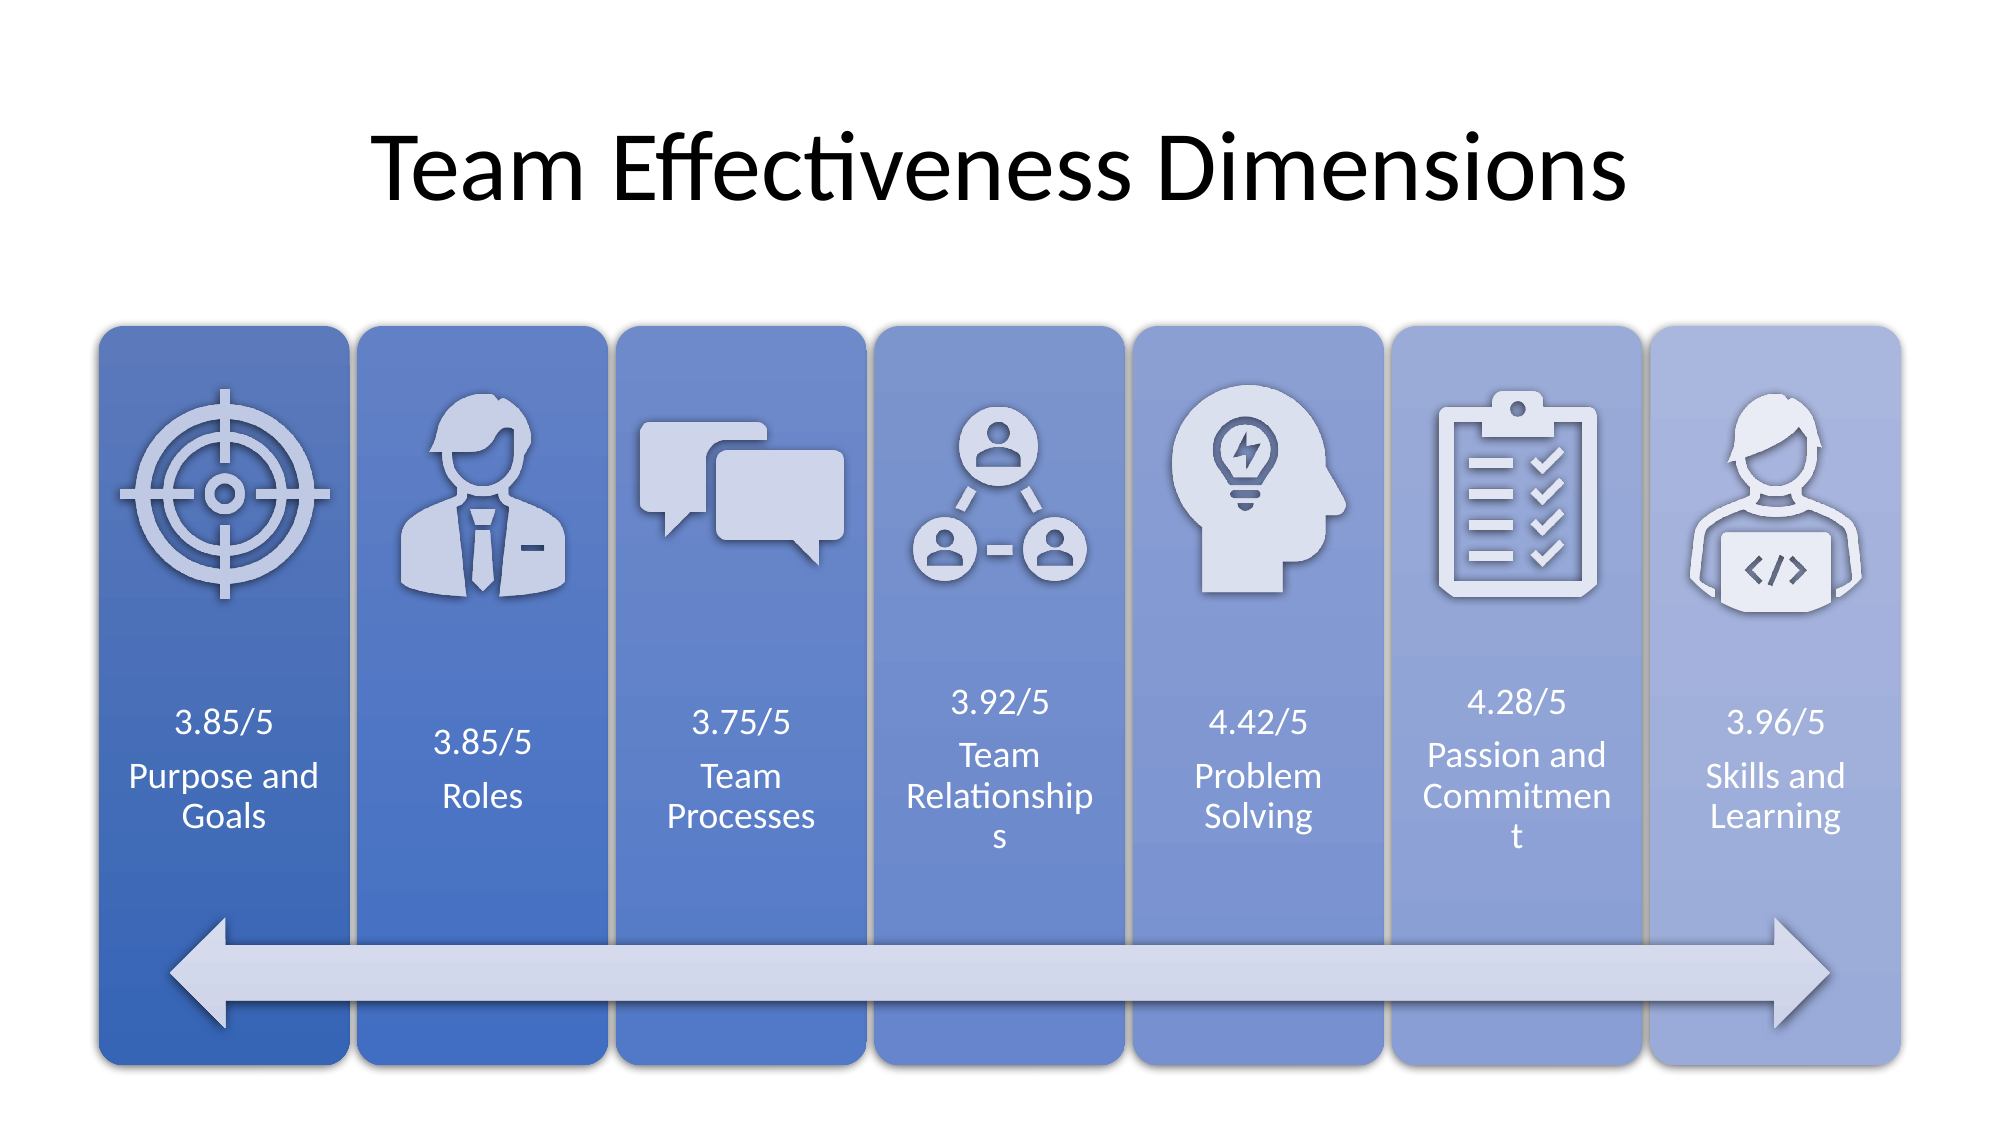

# Team Effectiveness Dimensions
3.85/5
Purpose and Goals
3.85/5
Roles
3.75/5
Team Processes
3.92/5
Team Relationships
4.42/5
Problem Solving
4.28/5
Passion and Commitment
3.96/5
Skills and Learning